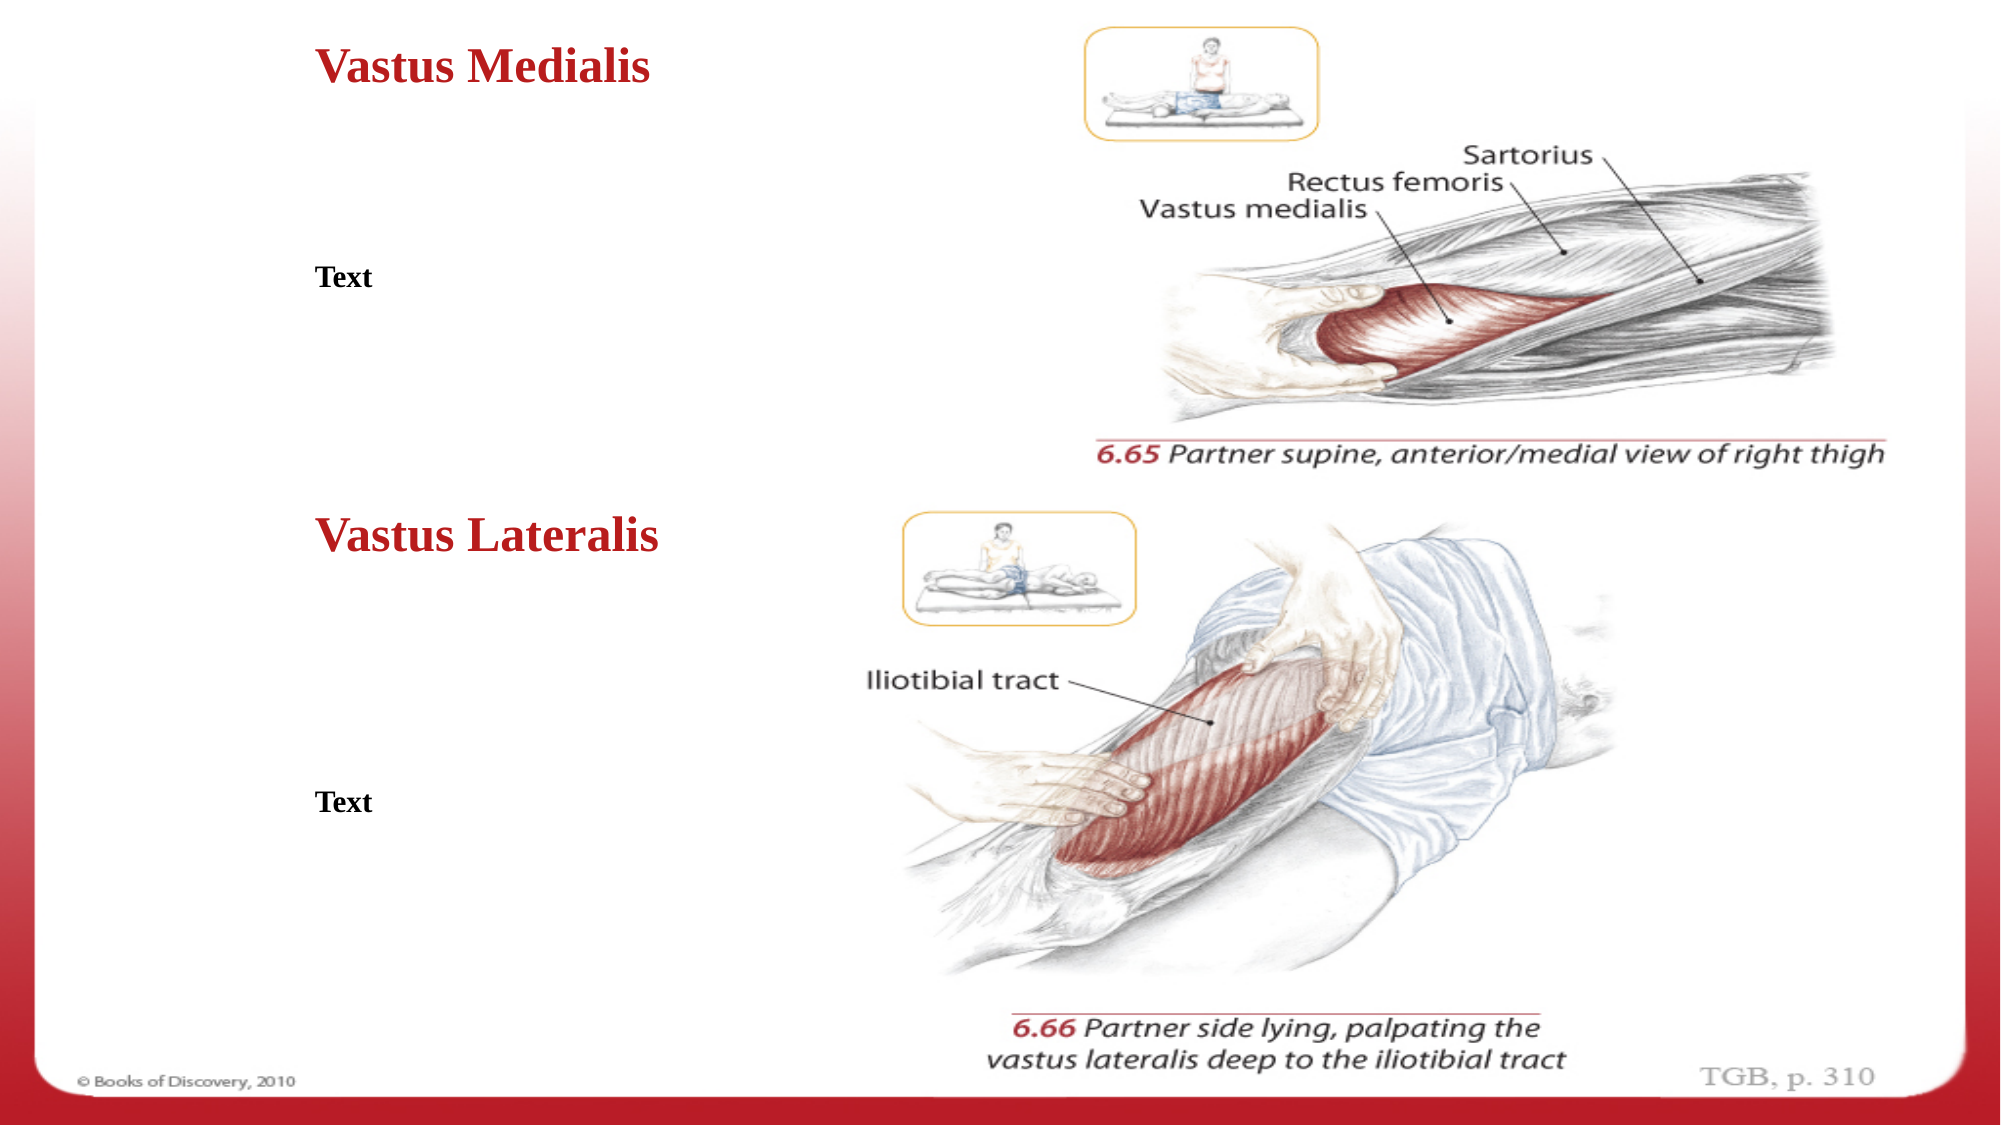

Vastus Medialis & Vastus Lateralis - Palpate
Vastus Medialis
Text
Vastus Lateralis
Text